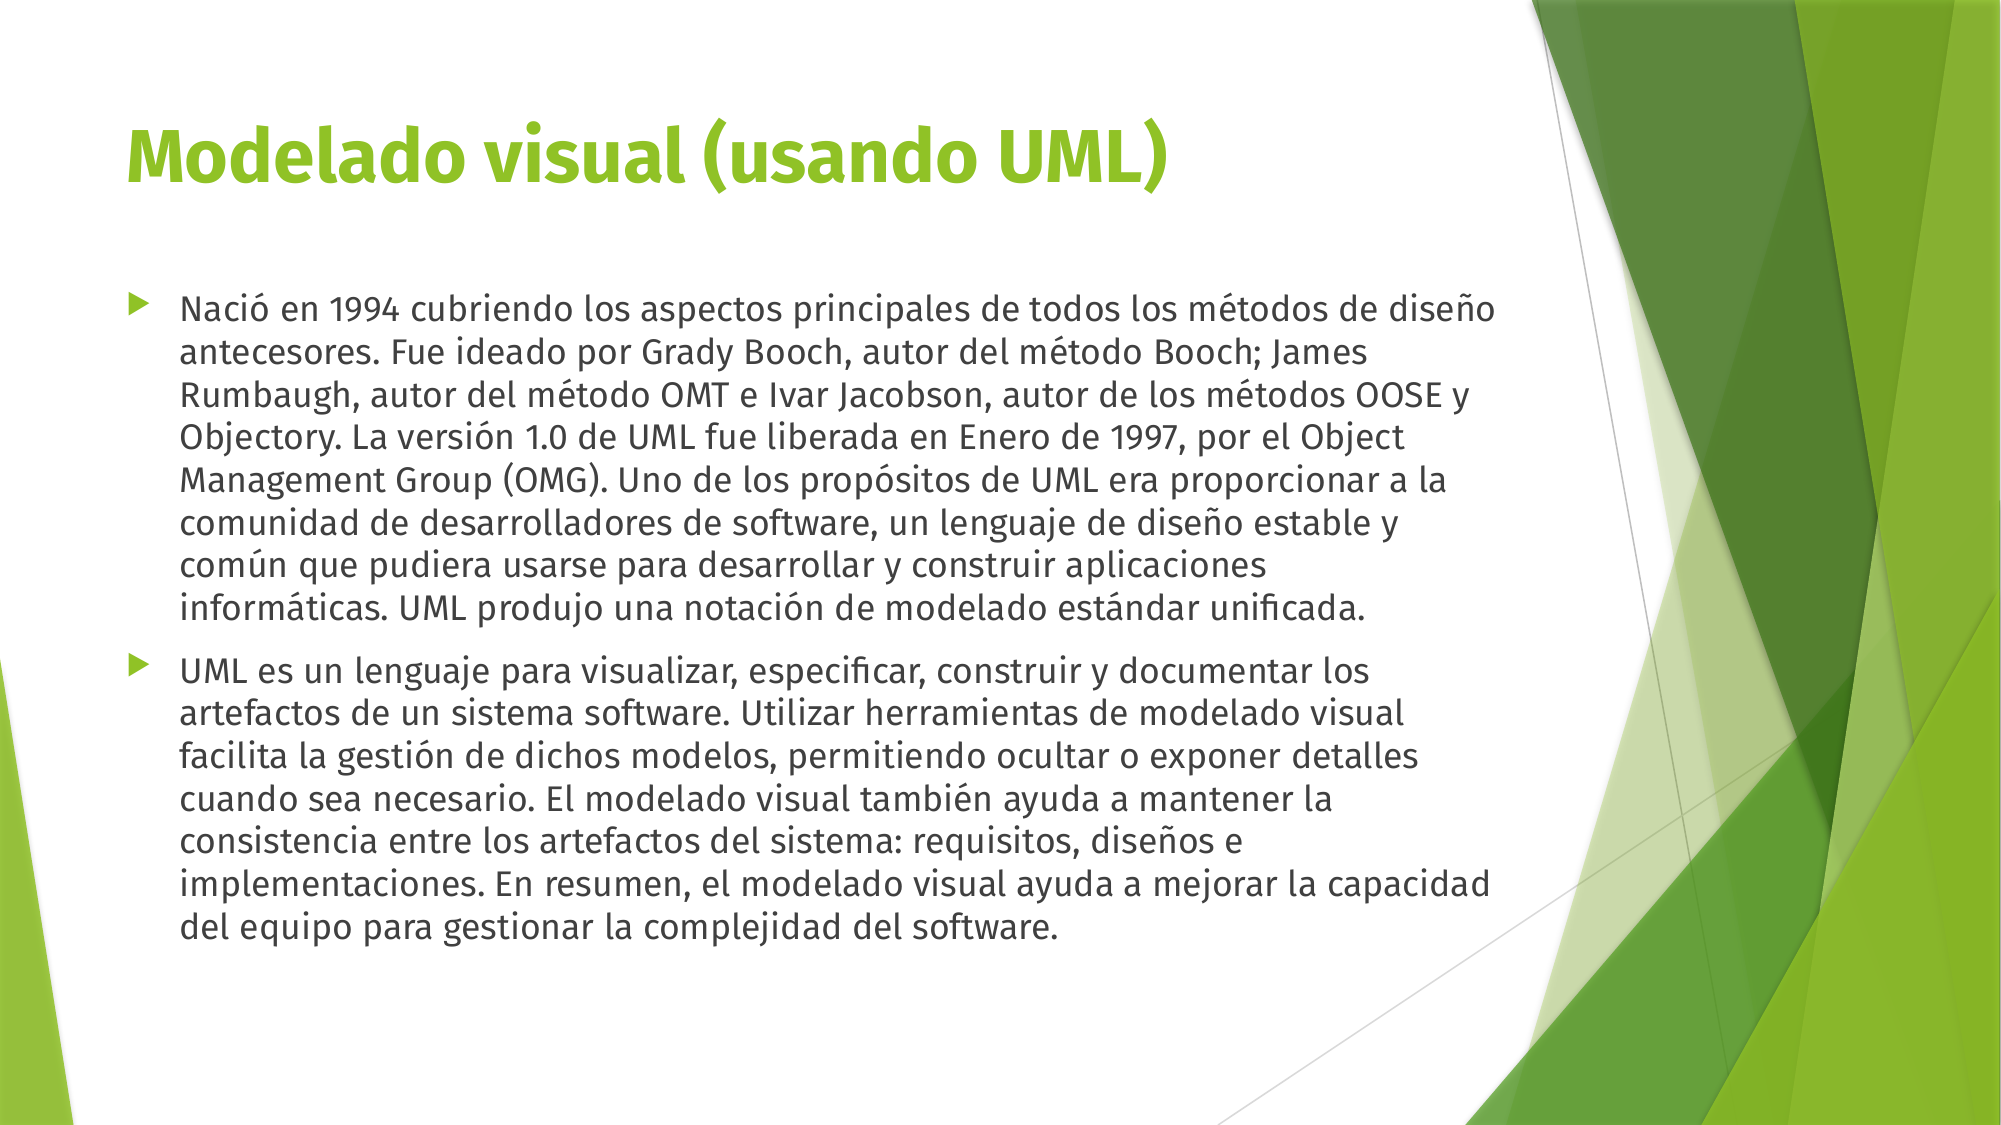

# Modelado visual (usando UML)
Nació en 1994 cubriendo los aspectos principales de todos los métodos de diseño antecesores. Fue ideado por Grady Booch, autor del método Booch; James Rumbaugh, autor del método OMT e Ivar Jacobson, autor de los métodos OOSE y Objectory. La versión 1.0 de UML fue liberada en Enero de 1997, por el Object Management Group (OMG). Uno de los propósitos de UML era proporcionar a la comunidad de desarrolladores de software, un lenguaje de diseño estable y común que pudiera usarse para desarrollar y construir aplicaciones informáticas. UML produjo una notación de modelado estándar unificada.
UML es un lenguaje para visualizar, especificar, construir y documentar los artefactos de un sistema software. Utilizar herramientas de modelado visual facilita la gestión de dichos modelos, permitiendo ocultar o exponer detalles cuando sea necesario. El modelado visual también ayuda a mantener la consistencia entre los artefactos del sistema: requisitos, diseños e implementaciones. En resumen, el modelado visual ayuda a mejorar la capacidad del equipo para gestionar la complejidad del software.